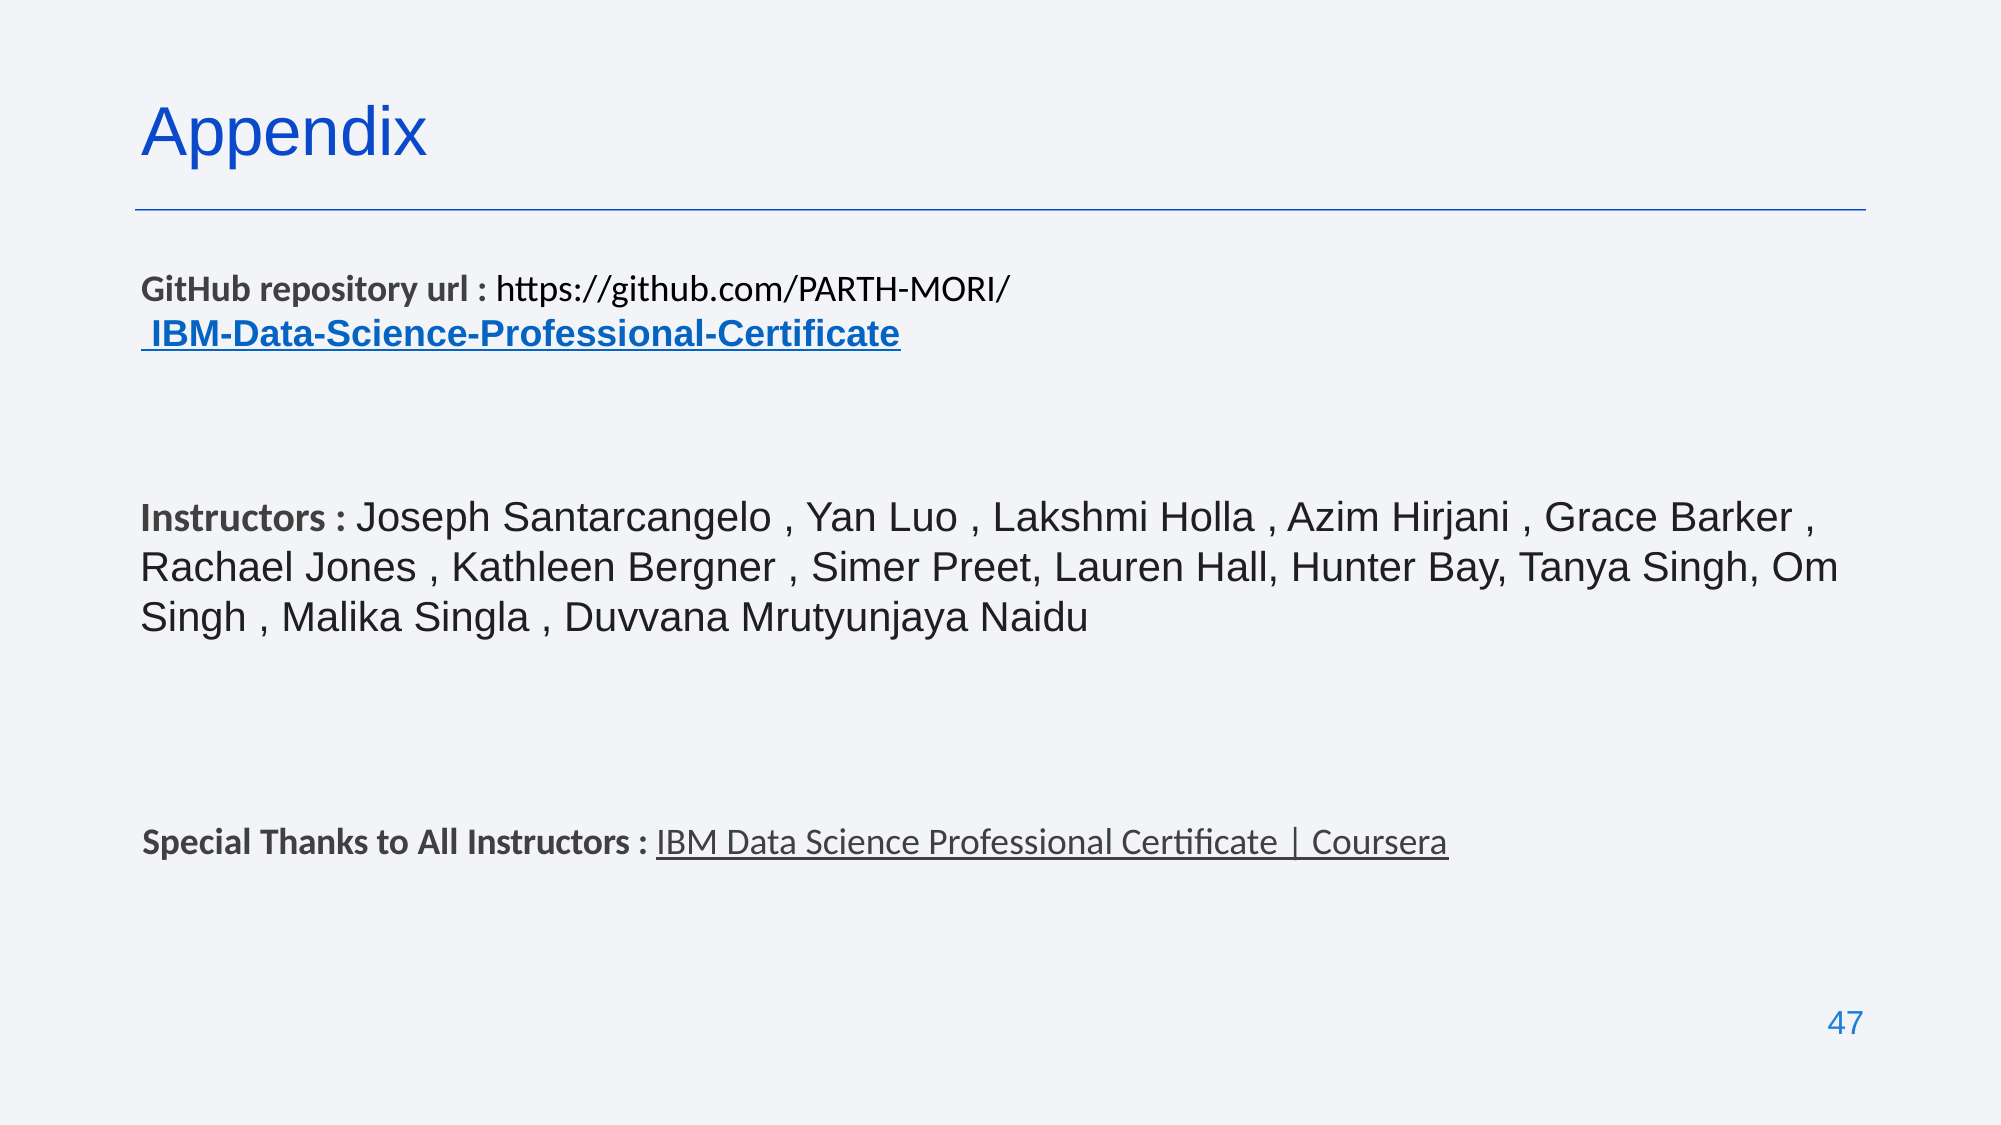

Appendix
GitHub repository url : https://github.com/PARTH-MORI/ IBM-Data-Science-Professional-Certificate

Instructors : Joseph Santarcangelo , Yan Luo , Lakshmi Holla , Azim Hirjani , Grace Barker , Rachael Jones , Kathleen Bergner , Simer Preet, Lauren Hall, Hunter Bay, Tanya Singh, Om Singh , Malika Singla , Duvvana Mrutyunjaya Naidu

Special Thanks to All Instructors : IBM Data Science Professional Certificate | Coursera
47